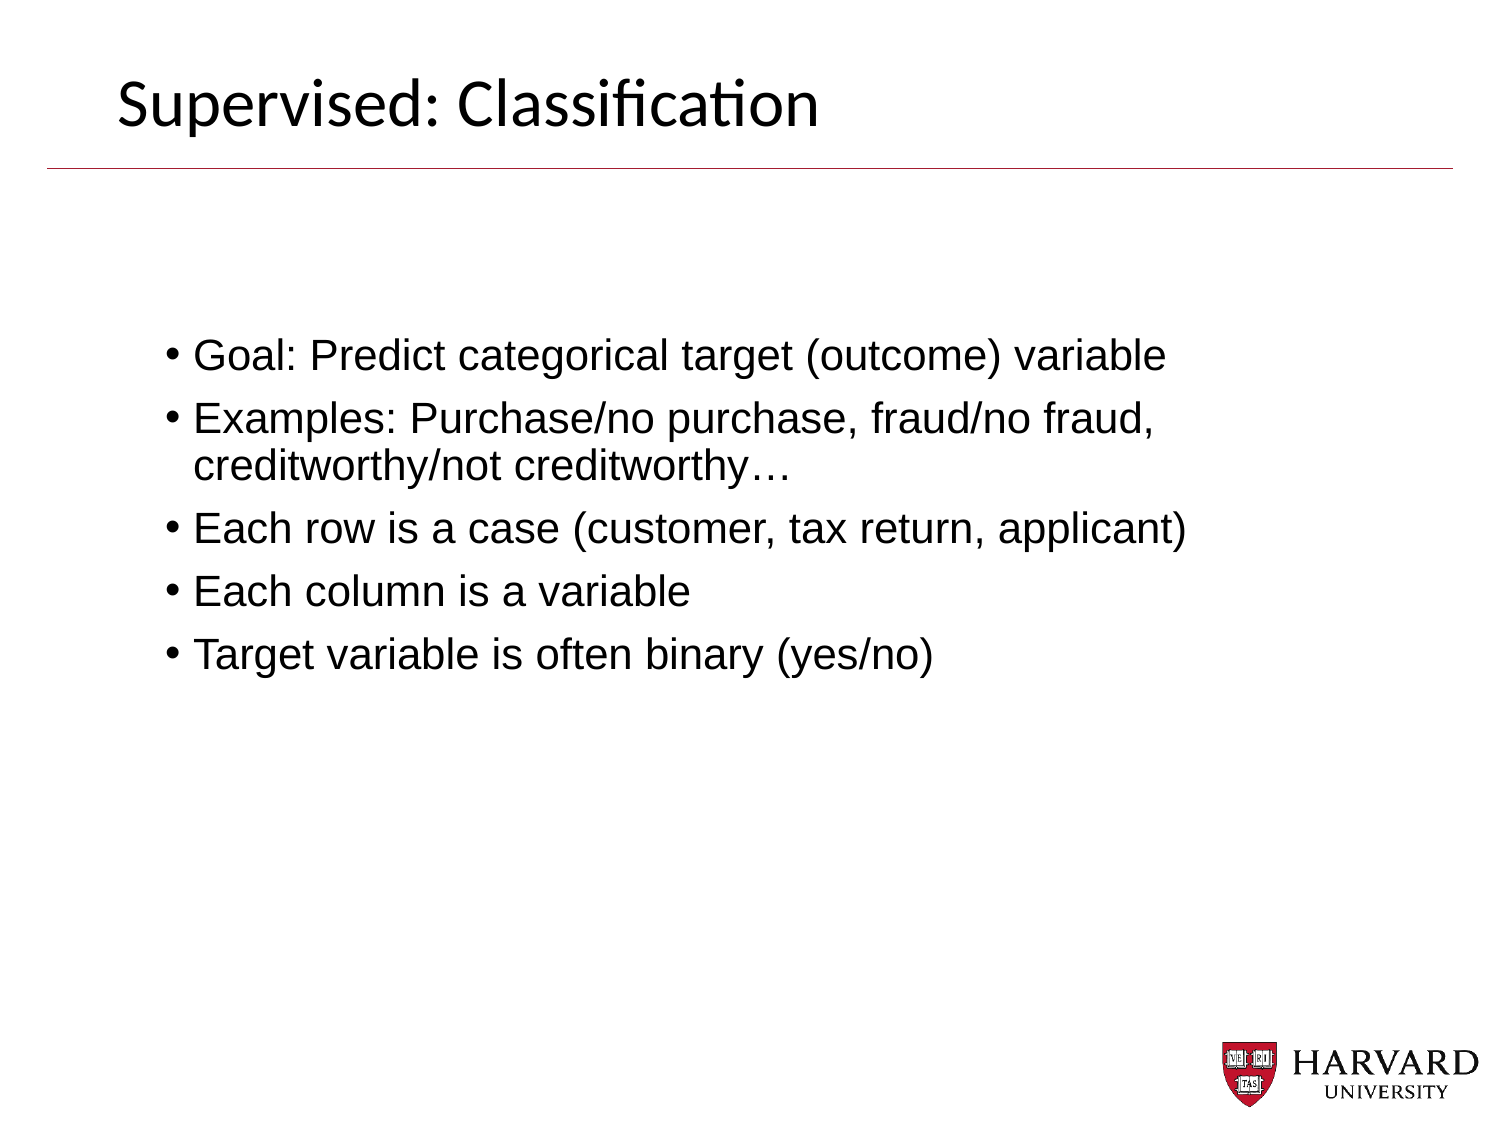

# Supervised: Classification
Goal: Predict categorical target (outcome) variable
Examples: Purchase/no purchase, fraud/no fraud, creditworthy/not creditworthy…
Each row is a case (customer, tax return, applicant)
Each column is a variable
Target variable is often binary (yes/no)